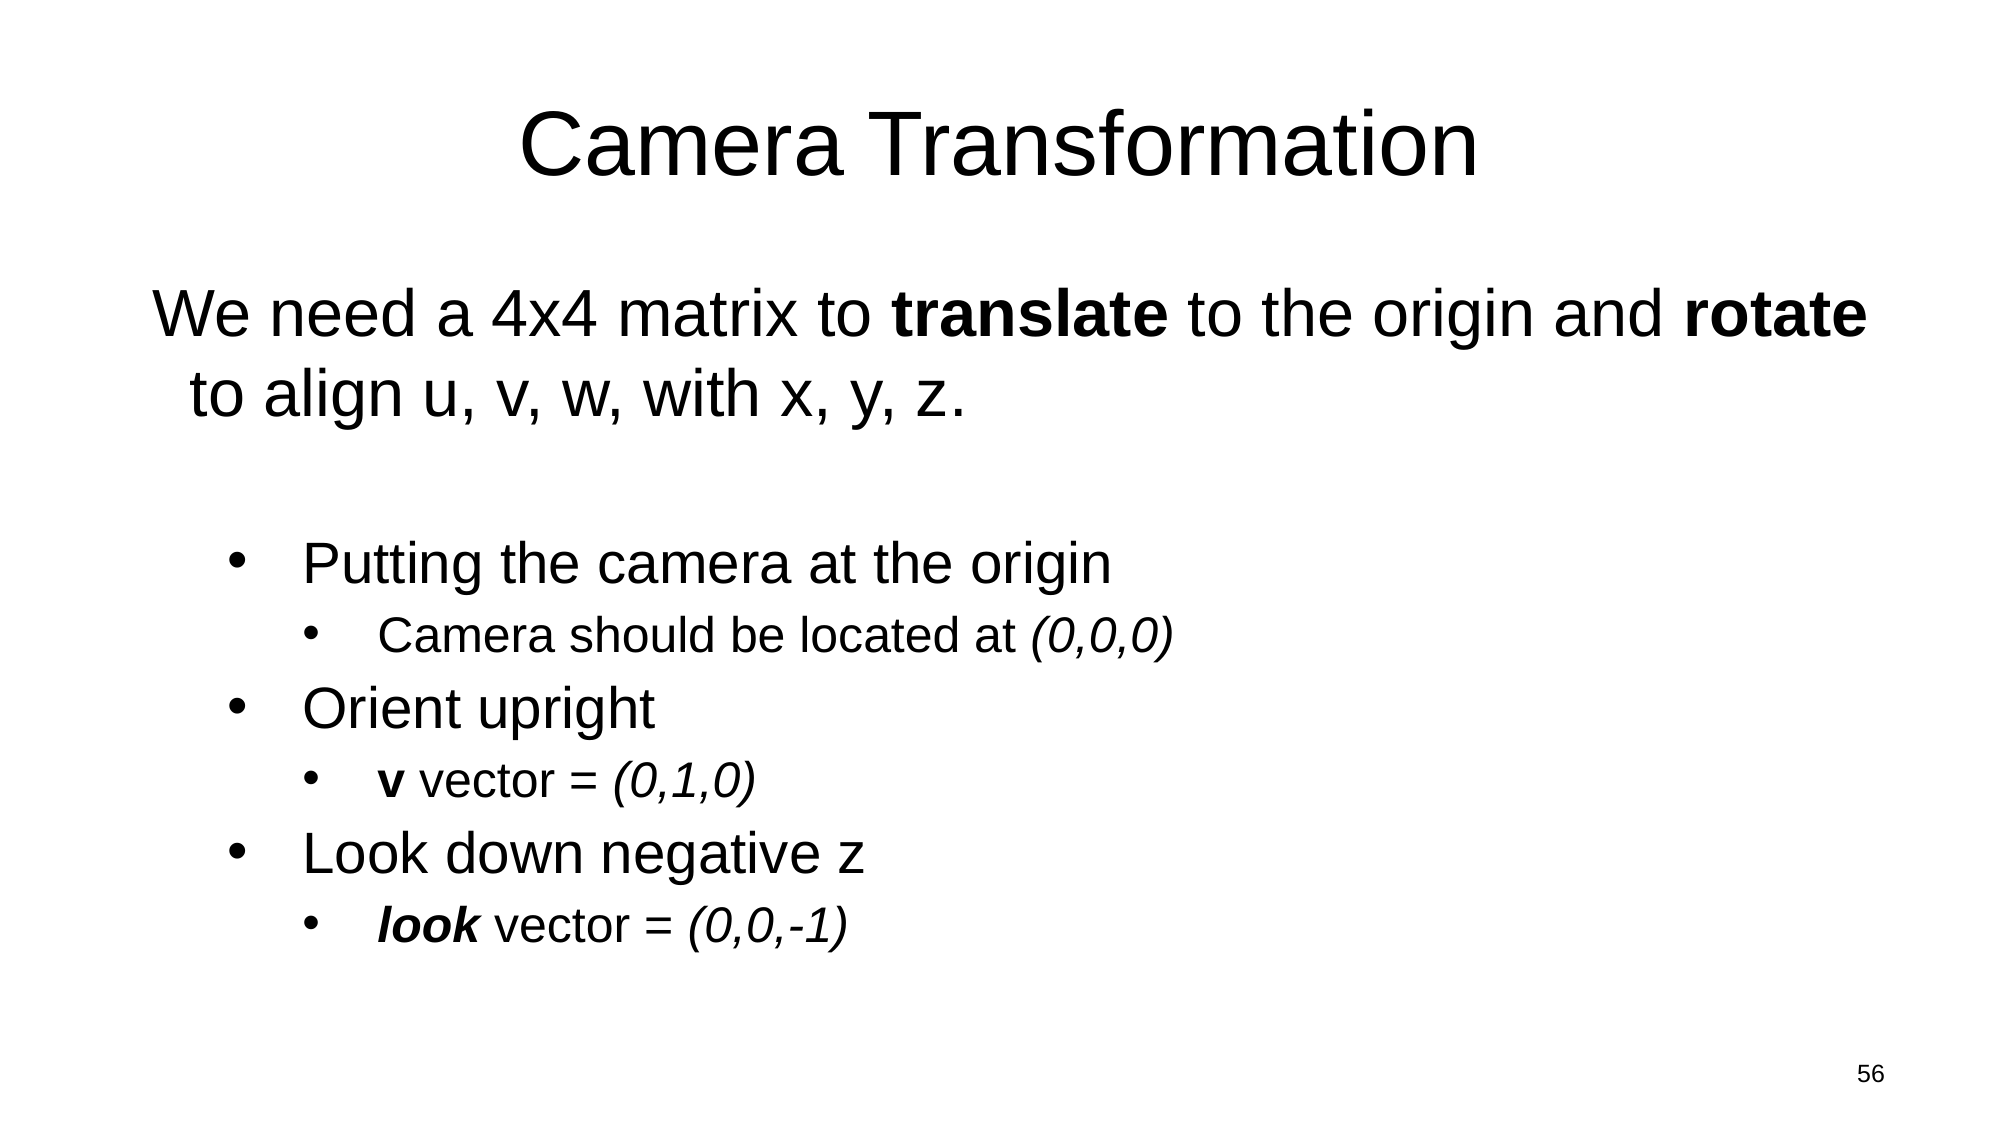

# Camera Transformation
We need a 4x4 matrix to translate to the origin and rotate to align u, v, w, with x, y, z.

Putting the camera at the origin
Camera should be located at (0,0,0)
Orient upright
v vector = (0,1,0)
Look down negative z
look vector = (0,0,-1)

56